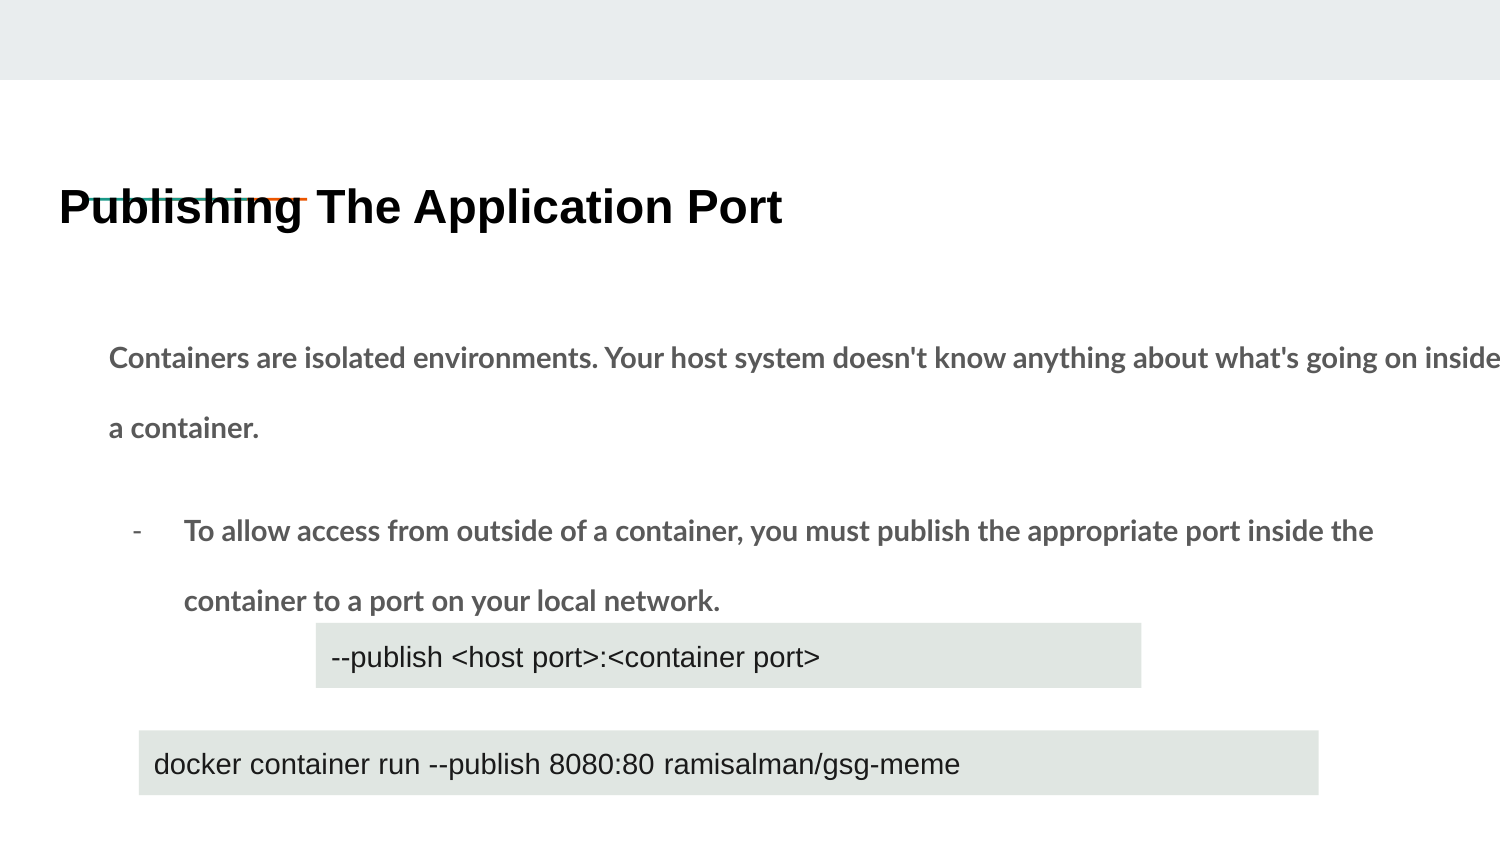

# Publishing The Application Port

Containers are isolated environments. Your host system doesn't know anything about what's going on inside a container.
To allow access from outside of a container, you must publish the appropriate port inside the container to a port on your local network.
--publish <host port>:<container port>
docker container run --publish 8080:80 ramisalman/gsg-meme